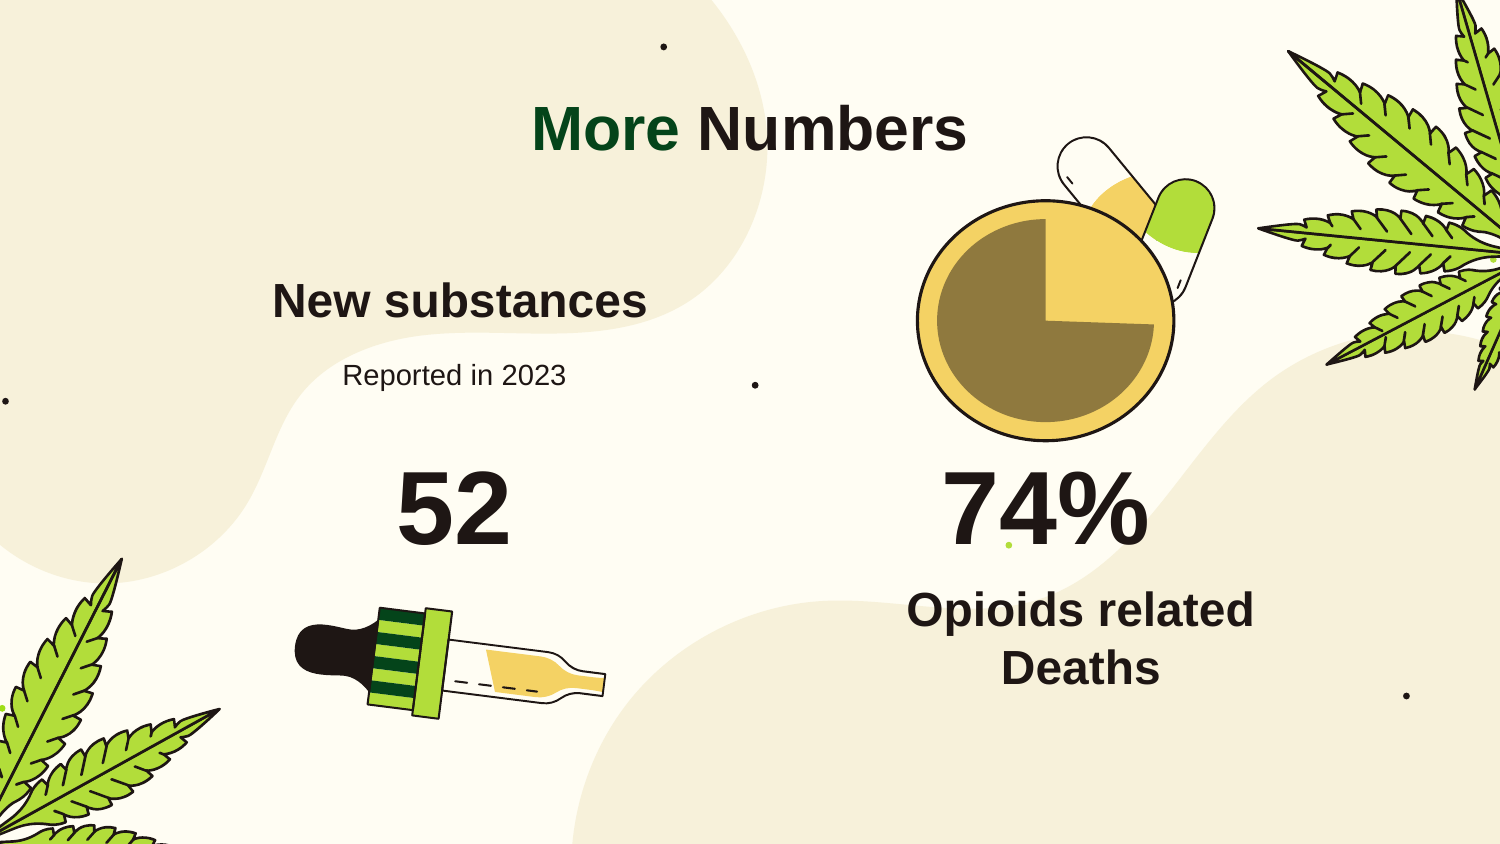

# More Numbers

New substances
Reported in 2023
52
74%

Opioids related Deaths